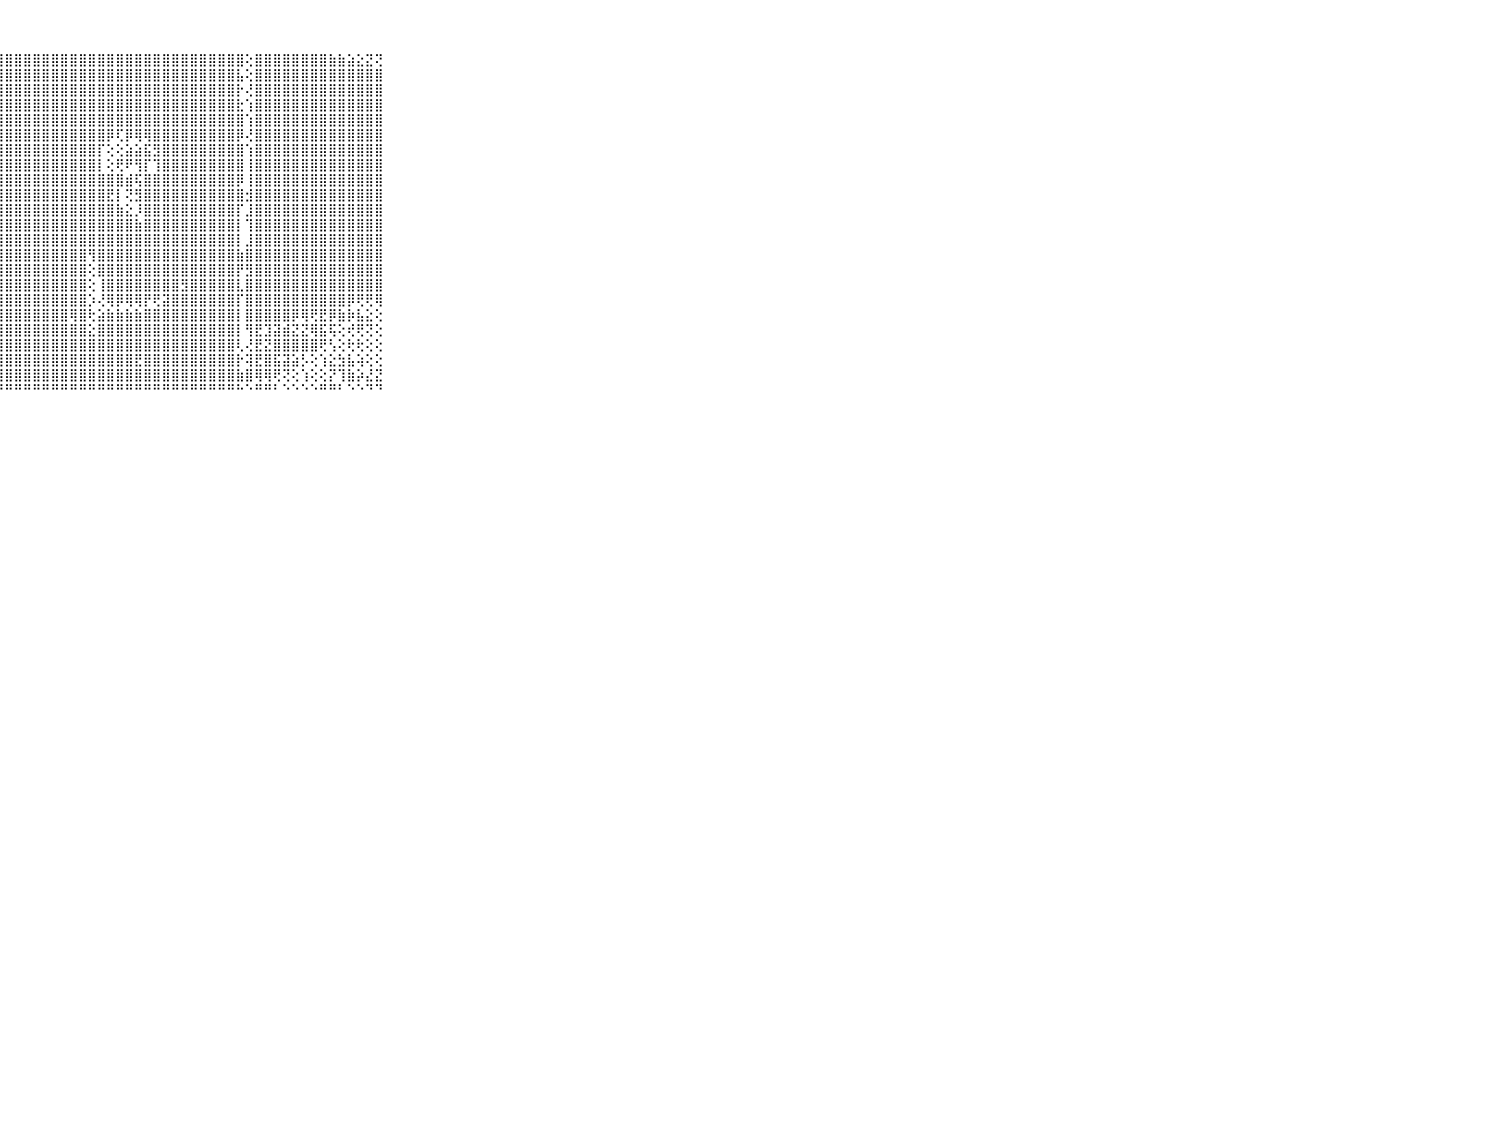

⠀⠀⠀⠀⠀⠀⠀⠀⠀⠀⠀⣿⣿⣿⣿⣿⣿⣿⣿⣿⣿⣿⣿⣿⣿⣿⣿⣿⣿⣿⣿⣿⣿⣿⣿⣿⣿⣿⣿⣿⣿⣿⣿⣿⣿⣿⣿⣿⣿⣿⣿⣿⣿⣿⢕⣿⣿⣿⣿⣿⣿⣿⣿⣷⣷⣵⣕⣝⢝⠀⠀⠀⠀⠀⠀⠀⠀⠀⠀⠀⠀
⠀⠀⠀⠀⠀⠀⠀⠀⠀⠀⠀⣿⣿⣿⣿⣿⣿⣿⣿⣿⣿⣿⣿⣿⣿⣿⣿⣿⣿⣿⣿⣿⣿⣿⣿⣿⣿⣿⣿⣿⣿⣿⣿⣿⣿⣿⣿⣿⣿⣿⣿⣿⣿⣧⢕⣿⣿⣿⣿⣿⣿⣿⣿⣿⣿⣿⣿⣿⣿⠀⠀⠀⠀⠀⠀⠀⠀⠀⠀⠀⠀
⠀⠀⠀⠀⠀⠀⠀⠀⠀⠀⠀⣿⣿⣿⣿⣿⣿⣿⣿⣿⣿⣿⣿⣿⣿⣿⣿⣿⣿⣿⣿⣿⣿⣿⣿⣿⣿⣿⣿⣿⣿⣿⣿⣿⣿⣿⣿⣿⣿⣿⣿⣿⣿⡗⢜⣿⣿⣿⣿⣿⣿⣿⣿⣿⣿⣿⣿⣿⣿⠀⠀⠀⠀⠀⠀⠀⠀⠀⠀⠀⠀
⠀⠀⠀⠀⠀⠀⠀⠀⠀⠀⠀⣿⣿⣿⣿⣿⣿⣿⣿⣿⣿⣿⣿⣿⣿⣿⣿⣿⣿⣿⣿⣿⣿⣿⣿⣿⣿⣿⣿⣿⣿⣿⣿⣿⣿⣿⣿⣿⣿⣿⣿⣿⣿⣗⢱⣿⣿⣿⣿⣿⣿⣿⣿⣿⣿⣿⣿⣿⣿⠀⠀⠀⠀⠀⠀⠀⠀⠀⠀⠀⠀
⠀⠀⠀⠀⠀⠀⠀⠀⠀⠀⠀⣿⣿⣿⣿⣿⣿⣿⣿⣿⣿⣿⣿⣿⣿⣿⣿⣿⣿⣿⣿⣿⣿⣿⣿⣿⣿⣿⣿⣿⣿⣿⣿⣿⣿⣿⣿⣿⣿⣿⣿⣿⣿⣿⢱⣿⣿⣿⣿⣿⣿⣿⣿⣿⣿⣿⣿⣿⣿⠀⠀⠀⠀⠀⠀⠀⠀⠀⠀⠀⠀
⠀⠀⠀⠀⠀⠀⠀⠀⠀⠀⠀⣿⣿⣿⣿⣿⣿⣿⣿⣿⣿⣿⣿⣿⣿⣿⣿⣿⣿⣿⣿⣿⣿⣿⣿⣿⣿⣿⣿⡿⢏⡿⢿⢿⣿⣿⣿⣿⣿⣿⣿⣿⣿⡿⢜⣿⣿⣿⣿⣿⣿⣿⣿⣿⣿⣿⣿⣿⣿⠀⠀⠀⠀⠀⠀⠀⠀⠀⠀⠀⠀
⠀⠀⠀⠀⠀⠀⠀⠀⠀⠀⠀⣿⣿⣿⣿⣿⣿⣿⣿⣿⣿⣿⣿⣿⣿⣿⣿⣿⣿⣿⣿⣿⣿⣿⣿⣿⣿⣿⡏⢕⢕⣵⣵⣯⣻⣿⣿⣿⣿⣿⣿⣿⣿⣿⢱⣿⣿⣿⣿⣿⣿⣿⣿⣿⣿⣿⣿⣿⣿⠀⠀⠀⠀⠀⠀⠀⠀⠀⠀⠀⠀
⠀⠀⠀⠀⠀⠀⠀⠀⠀⠀⠀⣿⣿⣿⣿⣿⣿⣿⣿⣿⣿⣿⣿⣿⣿⣿⣿⣿⣿⣿⣿⣿⣿⣿⣿⣿⣿⣿⡇⢕⢟⠟⢻⡏⢹⣿⣿⣿⣿⣿⣿⣿⣿⣿⢸⣿⣿⣿⣿⣿⣿⣿⣿⣿⣿⣿⣿⣿⣿⠀⠀⠀⠀⠀⠀⠀⠀⠀⠀⠀⠀
⠀⠀⠀⠀⠀⠀⠀⠀⠀⠀⠀⣿⣿⣿⣿⣿⣿⣿⣿⣿⣿⣿⣿⣿⣿⣿⣿⣿⣿⣿⣿⣿⣿⣿⣿⣿⣿⣿⣿⣿⣿⣾⢯⣿⣿⣿⣿⣿⣿⣿⣿⣿⣿⡿⢸⣿⣿⣿⣿⣿⣿⣿⣿⣿⣿⣿⣿⣿⣿⠀⠀⠀⠀⠀⠀⠀⠀⠀⠀⠀⠀
⠀⠀⠀⠀⠀⠀⠀⠀⠀⠀⠀⣿⣿⣿⣿⣿⣿⣿⣿⣿⣿⣿⣿⣿⣿⣿⣿⣿⣿⣿⣿⣿⣿⣿⣿⣿⣿⣿⣿⣟⡇⢝⣻⣿⣿⣿⣿⣿⣿⣿⣿⣿⣿⣿⣺⣿⣿⣿⣿⣿⣿⣿⣿⣿⣿⣿⣿⣿⣿⠀⠀⠀⠀⠀⠀⠀⠀⠀⠀⠀⠀
⠀⠀⠀⠀⠀⠀⠀⠀⠀⠀⠀⣿⣿⣿⣿⣿⣿⣿⣿⣿⣿⣿⣿⣿⣿⣿⣿⣿⣿⣿⣿⣿⣿⣿⣿⣿⣿⣿⣿⣿⣷⣕⡸⣿⣿⣿⣿⣿⣿⣿⣿⣿⣿⡏⣸⣿⣿⣿⣿⣿⣿⣿⣿⣿⣿⣿⣿⣿⣿⠀⠀⠀⠀⠀⠀⠀⠀⠀⠀⠀⠀
⠀⠀⠀⠀⠀⠀⠀⠀⠀⠀⠀⣿⣿⣿⣿⣿⣿⣿⣿⣿⣿⣿⣿⣿⣿⣿⣿⣿⣿⣿⣿⣿⣿⣿⣿⣿⣿⣿⣿⣿⣿⣿⣷⣿⣿⣿⣿⣿⣿⣿⣿⣿⣿⡇⢹⣿⣿⣿⣿⣿⣿⣿⣿⣿⣿⣿⣿⣿⣿⠀⠀⠀⠀⠀⠀⠀⠀⠀⠀⠀⠀
⠀⠀⠀⠀⠀⠀⠀⠀⠀⠀⠀⣿⣿⣿⣿⣿⣿⣿⣿⣿⣿⣿⣿⣿⣿⣿⣿⣿⣿⣿⣿⣿⣿⣿⣿⣿⣿⣿⣿⣿⣿⣿⣿⣿⣿⣿⣿⣿⣿⣿⣿⣿⣿⡇⣸⣿⣿⣿⣿⣿⣿⣿⣿⣿⣿⣿⣿⣿⣿⠀⠀⠀⠀⠀⠀⠀⠀⠀⠀⠀⠀
⠀⠀⠀⠀⠀⠀⠀⠀⠀⠀⠀⣿⣿⣿⣿⣿⣿⣿⣿⣿⣿⣿⣿⣿⣿⣿⣿⣿⣿⣿⣿⣿⣿⣿⣿⣿⣿⢻⣿⣿⣿⣿⣿⣿⣿⣿⣿⣿⣿⣿⣿⣿⣿⣷⣿⣿⣿⣿⣿⣿⣿⣿⣿⣿⣿⣿⣿⣿⣿⠀⠀⠀⠀⠀⠀⠀⠀⠀⠀⠀⠀
⠀⠀⠀⠀⠀⠀⠀⠀⠀⠀⠀⣿⣿⣿⣿⣿⣿⣿⣿⣿⣿⣿⣿⣿⣿⣿⣿⣿⣿⣿⣿⣿⣿⣿⣿⣿⣿⢕⣿⣿⣿⣿⣿⣿⣿⣿⣿⣿⣿⣿⣿⣿⣿⡟⣻⣿⣿⣿⣿⣿⣿⣿⣿⣿⣿⣿⣿⣿⣿⠀⠀⠀⠀⠀⠀⠀⠀⠀⠀⠀⠀
⠀⠀⠀⠀⠀⠀⠀⠀⠀⠀⠀⣿⣿⣿⣿⣿⣿⣿⣿⣿⣿⣿⣿⣿⣿⣿⣿⣿⣿⣿⣿⣿⣿⣿⣿⣿⣿⢕⢸⣿⣿⣿⣿⣿⣿⣿⣿⣻⣿⣿⣿⣿⣿⣇⣿⣿⣿⣿⣿⣿⣿⣿⣿⣿⣿⣿⣿⣿⣿⠀⠀⠀⠀⠀⠀⠀⠀⠀⠀⠀⠀
⠀⠀⠀⠀⠀⠀⠀⠀⠀⠀⠀⣿⣿⣿⣿⣿⣿⣿⣿⣿⣿⣿⣿⣿⣿⣿⣿⣿⣿⣿⣿⣿⣿⣿⣿⣿⣿⡱⢜⢿⡿⢿⢿⡟⢟⣽⣿⣿⣿⣿⣿⣿⣿⡏⣿⣿⣿⣿⣿⣿⣿⣿⣿⣿⣿⡿⢟⢟⢿⠀⠀⠀⠀⠀⠀⠀⠀⠀⠀⠀⠀
⠀⠀⠀⠀⠀⠀⠀⠀⠀⠀⠀⣿⣿⣿⣿⣿⣿⣿⣿⣿⣿⣿⣿⣿⣿⣿⣿⣿⣿⣿⣿⣿⣿⣿⣿⢿⣿⢗⣵⣷⣷⣷⣷⣿⣿⣿⣿⣿⣿⣿⣿⣿⣿⡇⣿⣿⣿⣿⣿⡿⢿⢟⣟⡿⣷⡷⣧⣕⢕⠀⠀⠀⠀⠀⠀⠀⠀⠀⠀⠀⠀
⠀⠀⠀⠀⠀⠀⠀⠀⠀⠀⠀⣿⣿⣿⣿⣿⣿⣿⣿⣿⣿⣿⣿⣿⣿⣿⣿⣿⣿⣿⣿⣿⣿⣿⣿⣿⣿⣕⣿⣿⣿⣿⣿⣿⣿⣿⣿⣿⣿⣿⣿⣿⣿⡇⢻⣟⣹⣽⣾⣝⣝⢿⣯⢯⢕⢞⢟⢝⢕⠀⠀⠀⠀⠀⠀⠀⠀⠀⠀⠀⠀
⠀⠀⠀⠀⠀⠀⠀⠀⠀⠀⠀⣿⣿⣿⣿⣿⣿⣿⣿⣿⣿⣿⣿⣿⣿⣿⣿⣿⣿⣿⣿⣿⣿⣿⣿⣿⣿⣿⣿⣿⣿⣿⣿⣿⣿⣿⣿⣿⣿⣿⣿⣿⣿⢇⢜⣟⣝⣿⣿⣿⣿⣿⢟⢣⢕⢗⢗⢕⢕⠀⠀⠀⠀⠀⠀⠀⠀⠀⠀⠀⠀
⠀⠀⠀⠀⠀⠀⠀⠀⠀⠀⠀⣿⣿⣿⣿⣿⣿⣿⣿⣿⣿⣿⣿⣿⣿⣿⣿⣿⣿⣿⣿⣿⣿⣿⣿⣿⣿⣿⣿⣿⣿⣿⣟⣿⣿⣿⣿⣿⣿⣿⣿⣿⣿⡗⢽⣟⣿⣯⣽⣵⡣⢕⢱⣕⣳⣧⢵⢕⢕⠀⠀⠀⠀⠀⠀⠀⠀⠀⠀⠀⠀
⠀⠀⠀⠀⠀⠀⠀⠀⠀⠀⠀⣿⣿⣿⣿⣿⣿⣿⣿⣿⣿⣿⣿⣿⣿⣿⣿⣿⣿⣿⣿⣿⣿⣿⣿⣿⣿⣿⣿⣿⣿⣿⣿⣿⣿⣿⣿⣿⣿⣿⣿⣿⣿⣷⣿⢿⢿⢟⢝⢕⢱⢕⢕⡝⢹⣷⡵⣜⣝⠀⠀⠀⠀⠀⠀⠀⠀⠀⠀⠀⠀
⠀⠀⠀⠀⠀⠀⠀⠀⠀⠀⠀⠛⠛⠛⠛⠛⠛⠛⠛⠛⠛⠛⠛⠛⠛⠛⠛⠛⠛⠛⠛⠛⠛⠛⠛⠛⠛⠛⠛⠛⠛⠛⠛⠛⠛⠛⠛⠛⠛⠛⠛⠛⠛⠓⠑⠛⠛⠃⠑⠑⠑⠑⠛⠛⠃⠑⠑⠙⠙⠀⠀⠀⠀⠀⠀⠀⠀⠀⠀⠀⠀